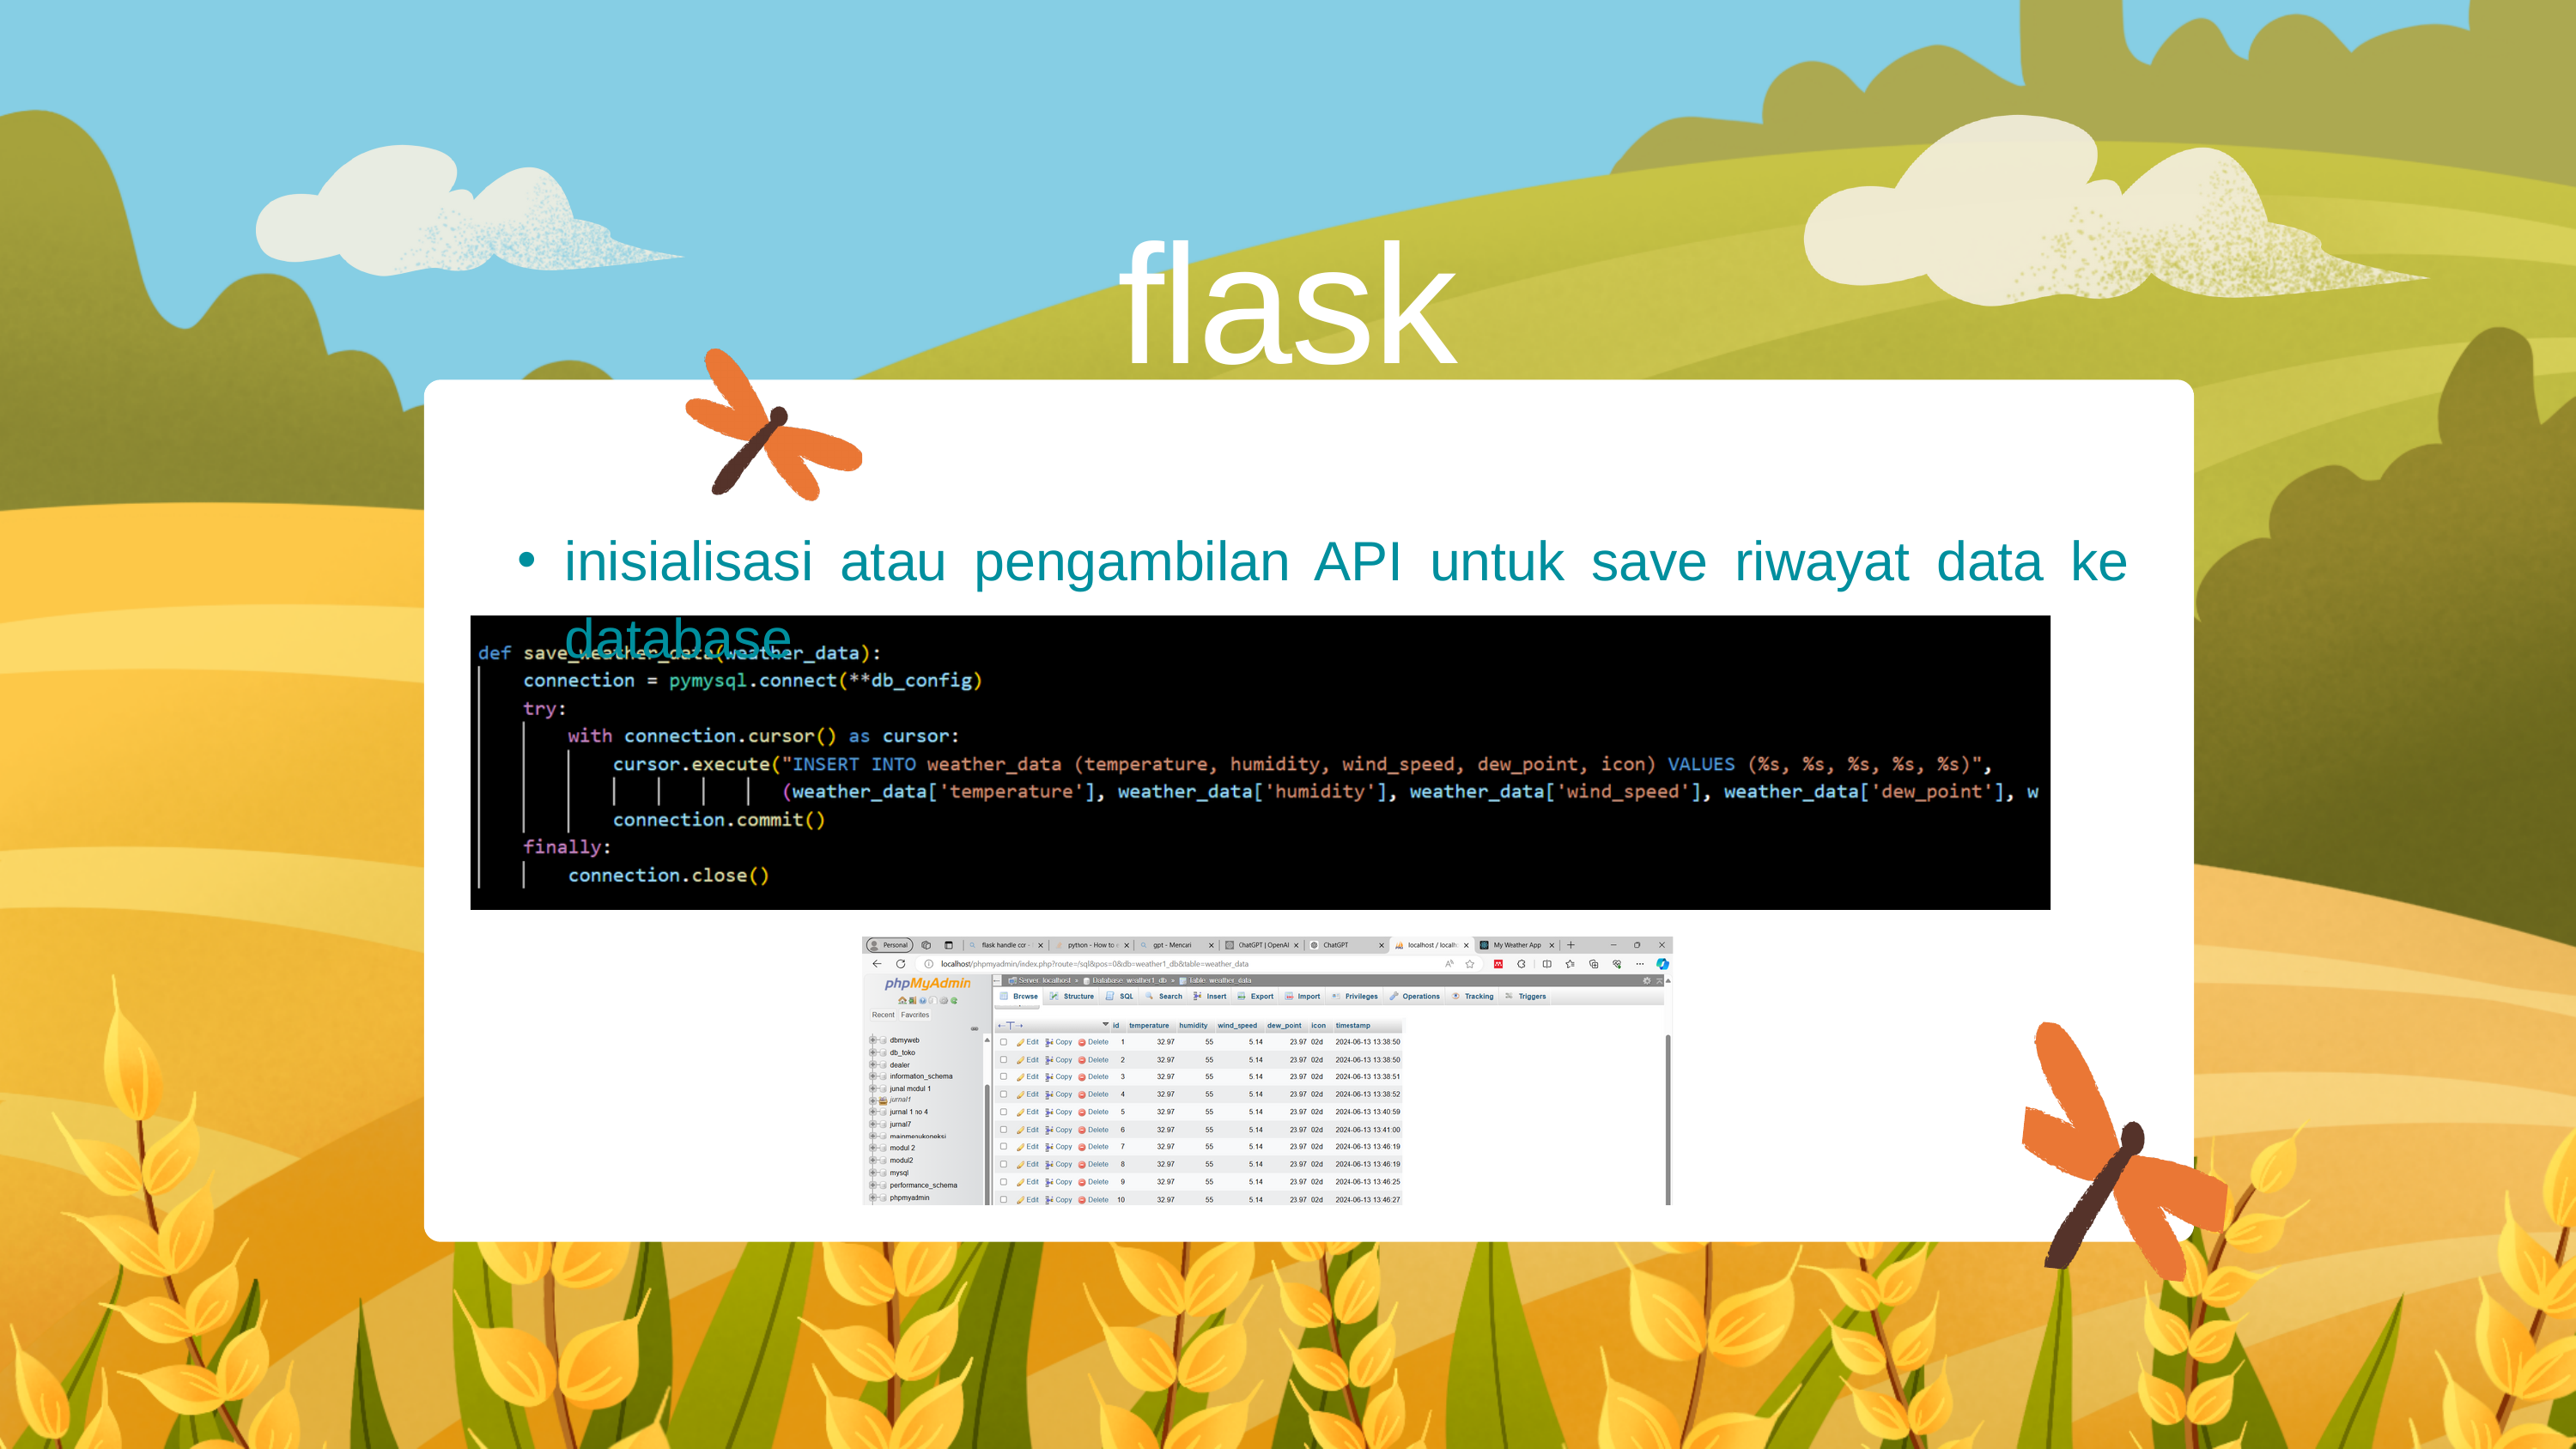

flask

inisialisasi atau pengambilan API untuk save riwayat data ke database